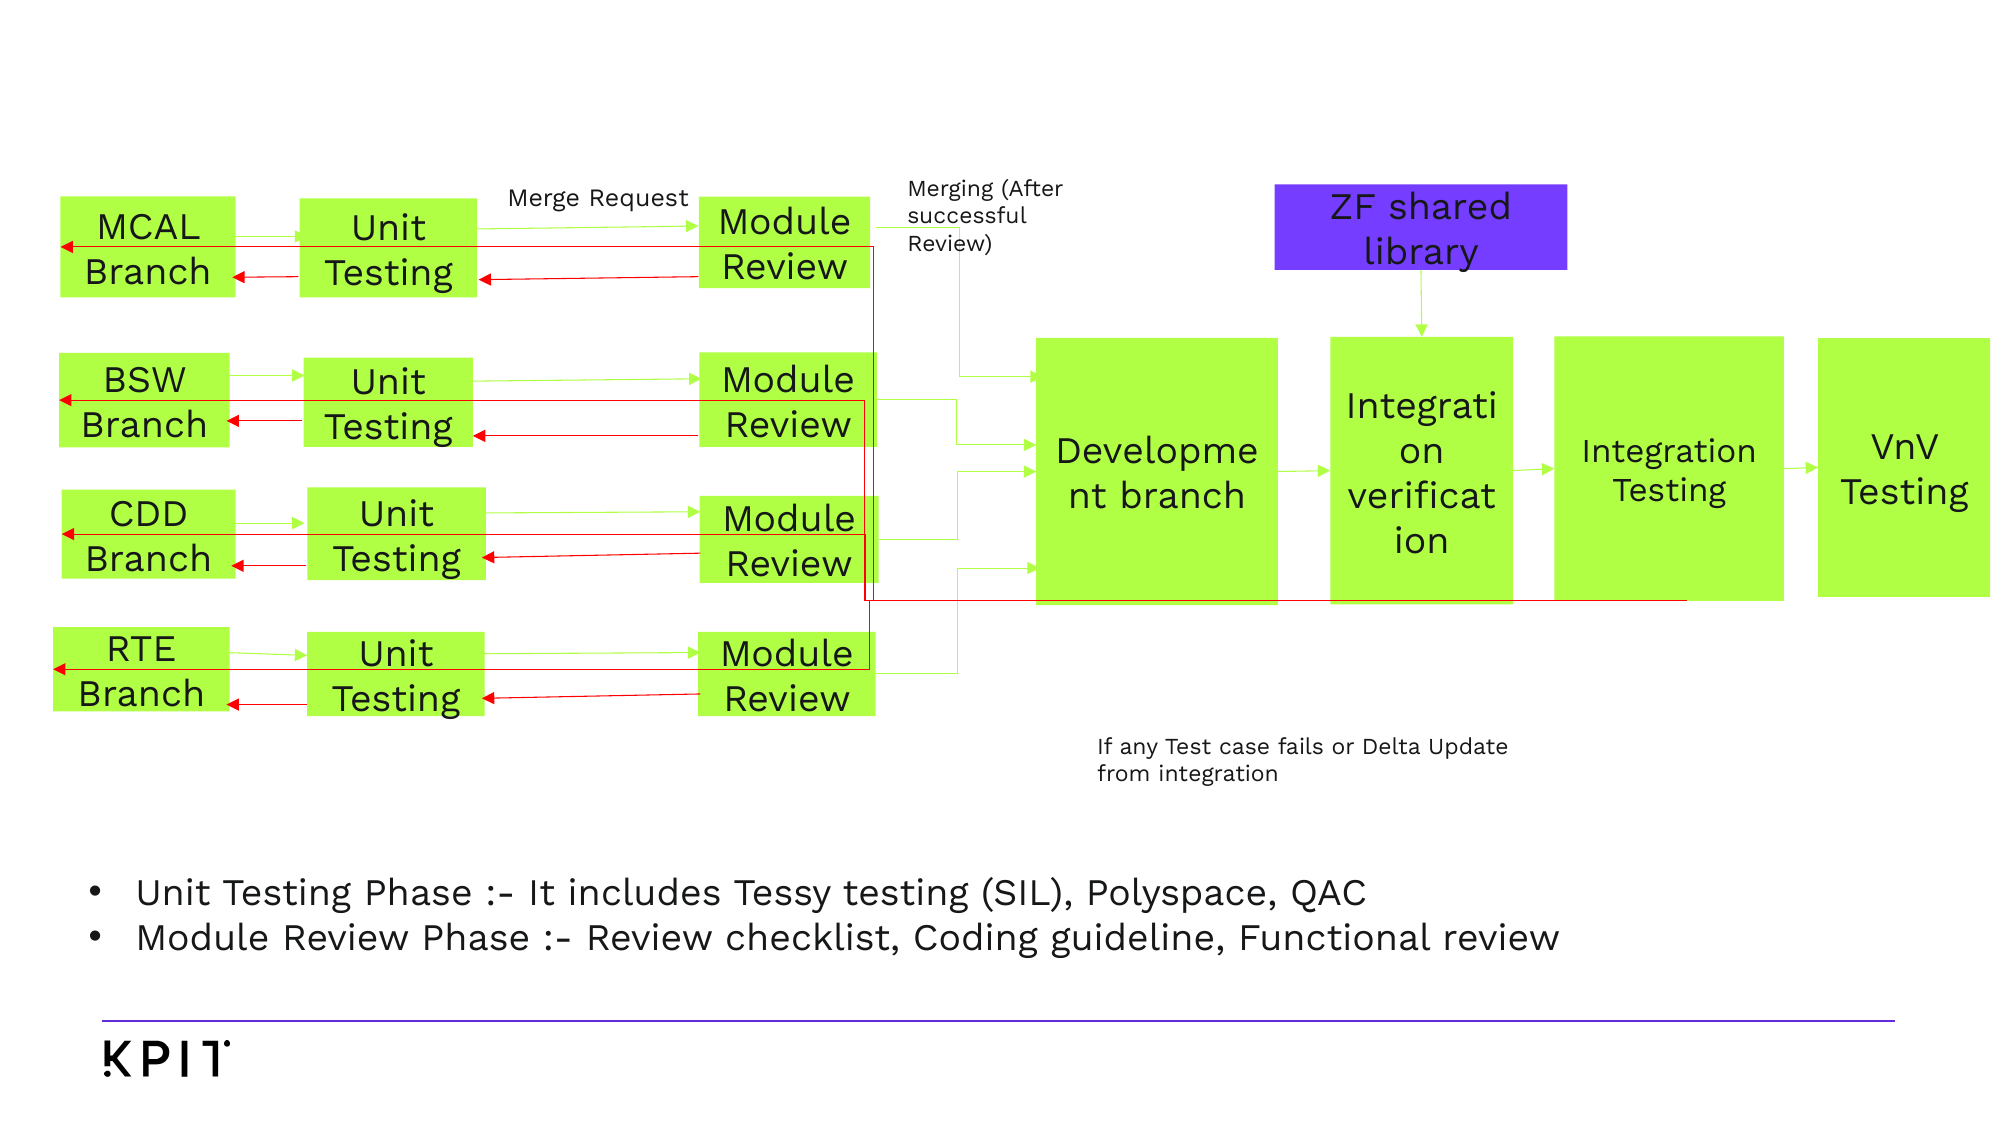

Merging (After successful Review)
Merge Request
ZF shared library
MCAL Branch
Module Review
Unit Testing
Integration Testing
Integration verification
VnV Testing
Development branch
Module Review
BSW Branch
Unit Testing
Unit Testing
CDD Branch
Module Review
RTE Branch
Module Review
Unit Testing
If any Test case fails or Delta Update from integration
Unit Testing Phase :- It includes Tessy testing (SIL), Polyspace, QAC
Module Review Phase :- Review checklist, Coding guideline, Functional review

24
4/14/2022